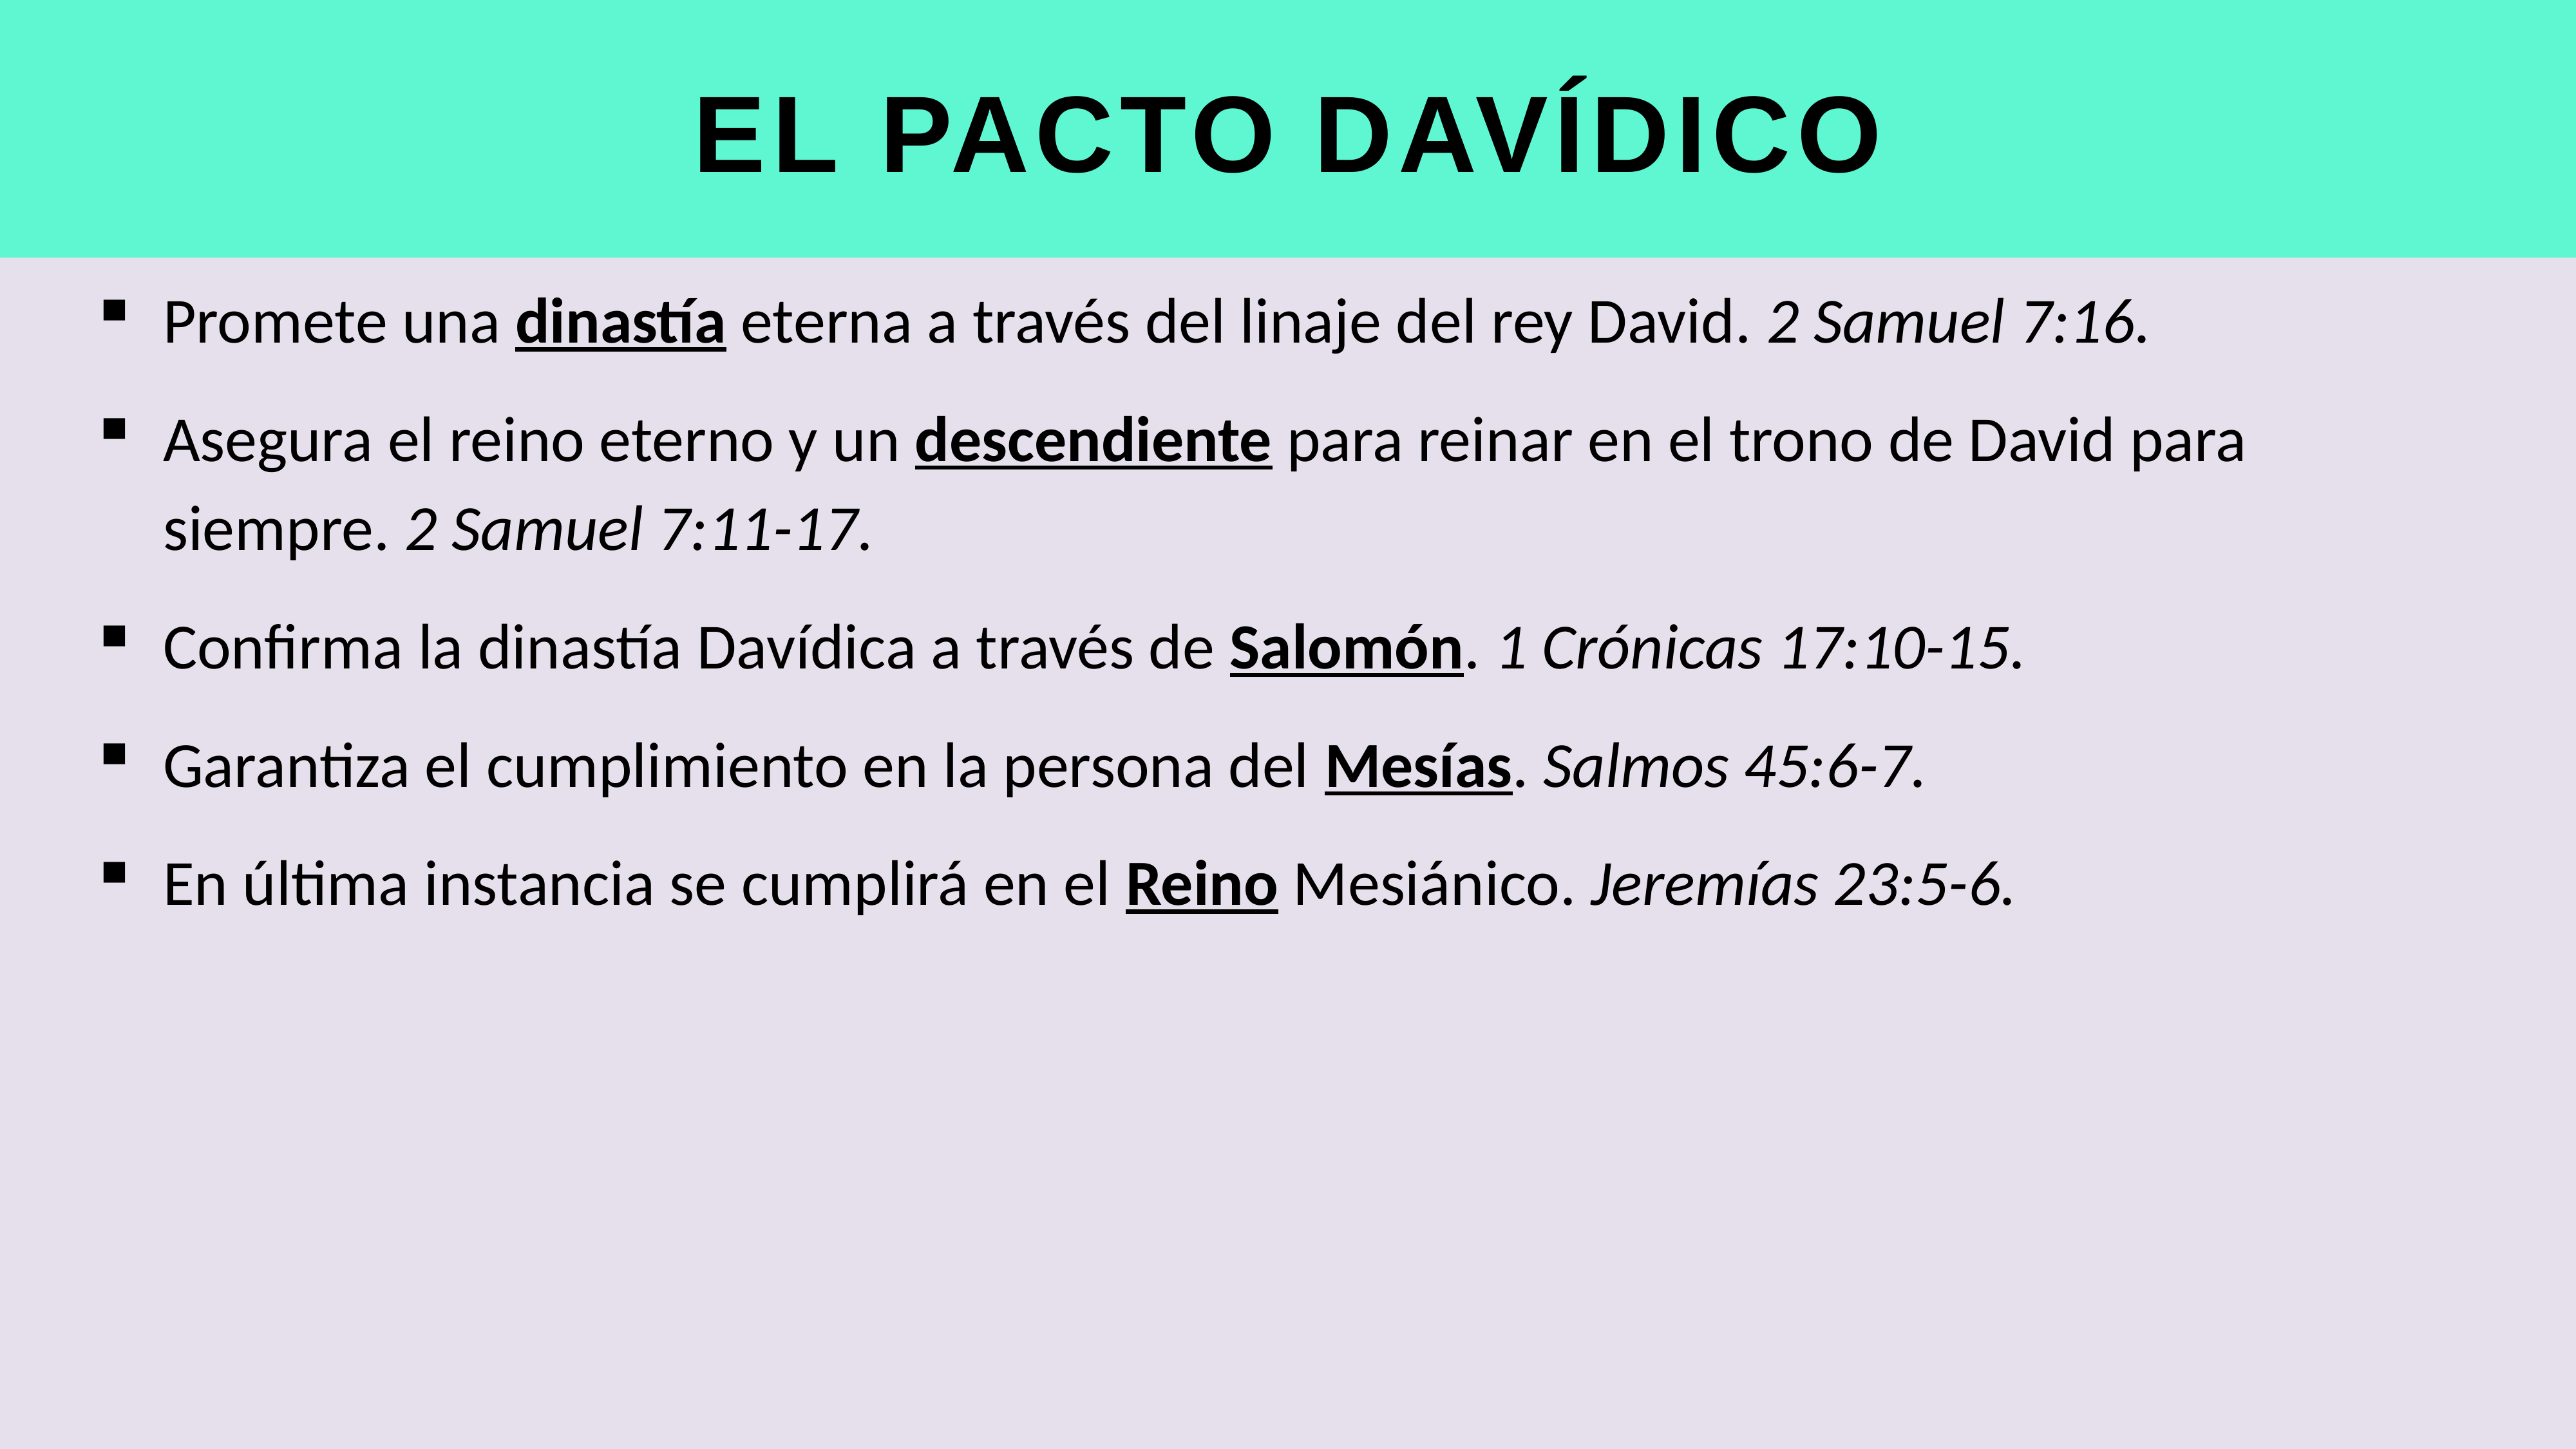

# El Pacto Davídico
Promete una dinastía eterna a través del linaje del rey David. 2 Samuel 7:16.

Asegura el reino eterno y un descendiente para reinar en el trono de David para siempre. 2 Samuel 7:11-17.

Confirma la dinastía Davídica a través de Salomón. 1 Crónicas 17:10-15.

Garantiza el cumplimiento en la persona del Mesías. Salmos 45:6-7.

En última instancia se cumplirá en el Reino Mesiánico. Jeremías 23:5-6.